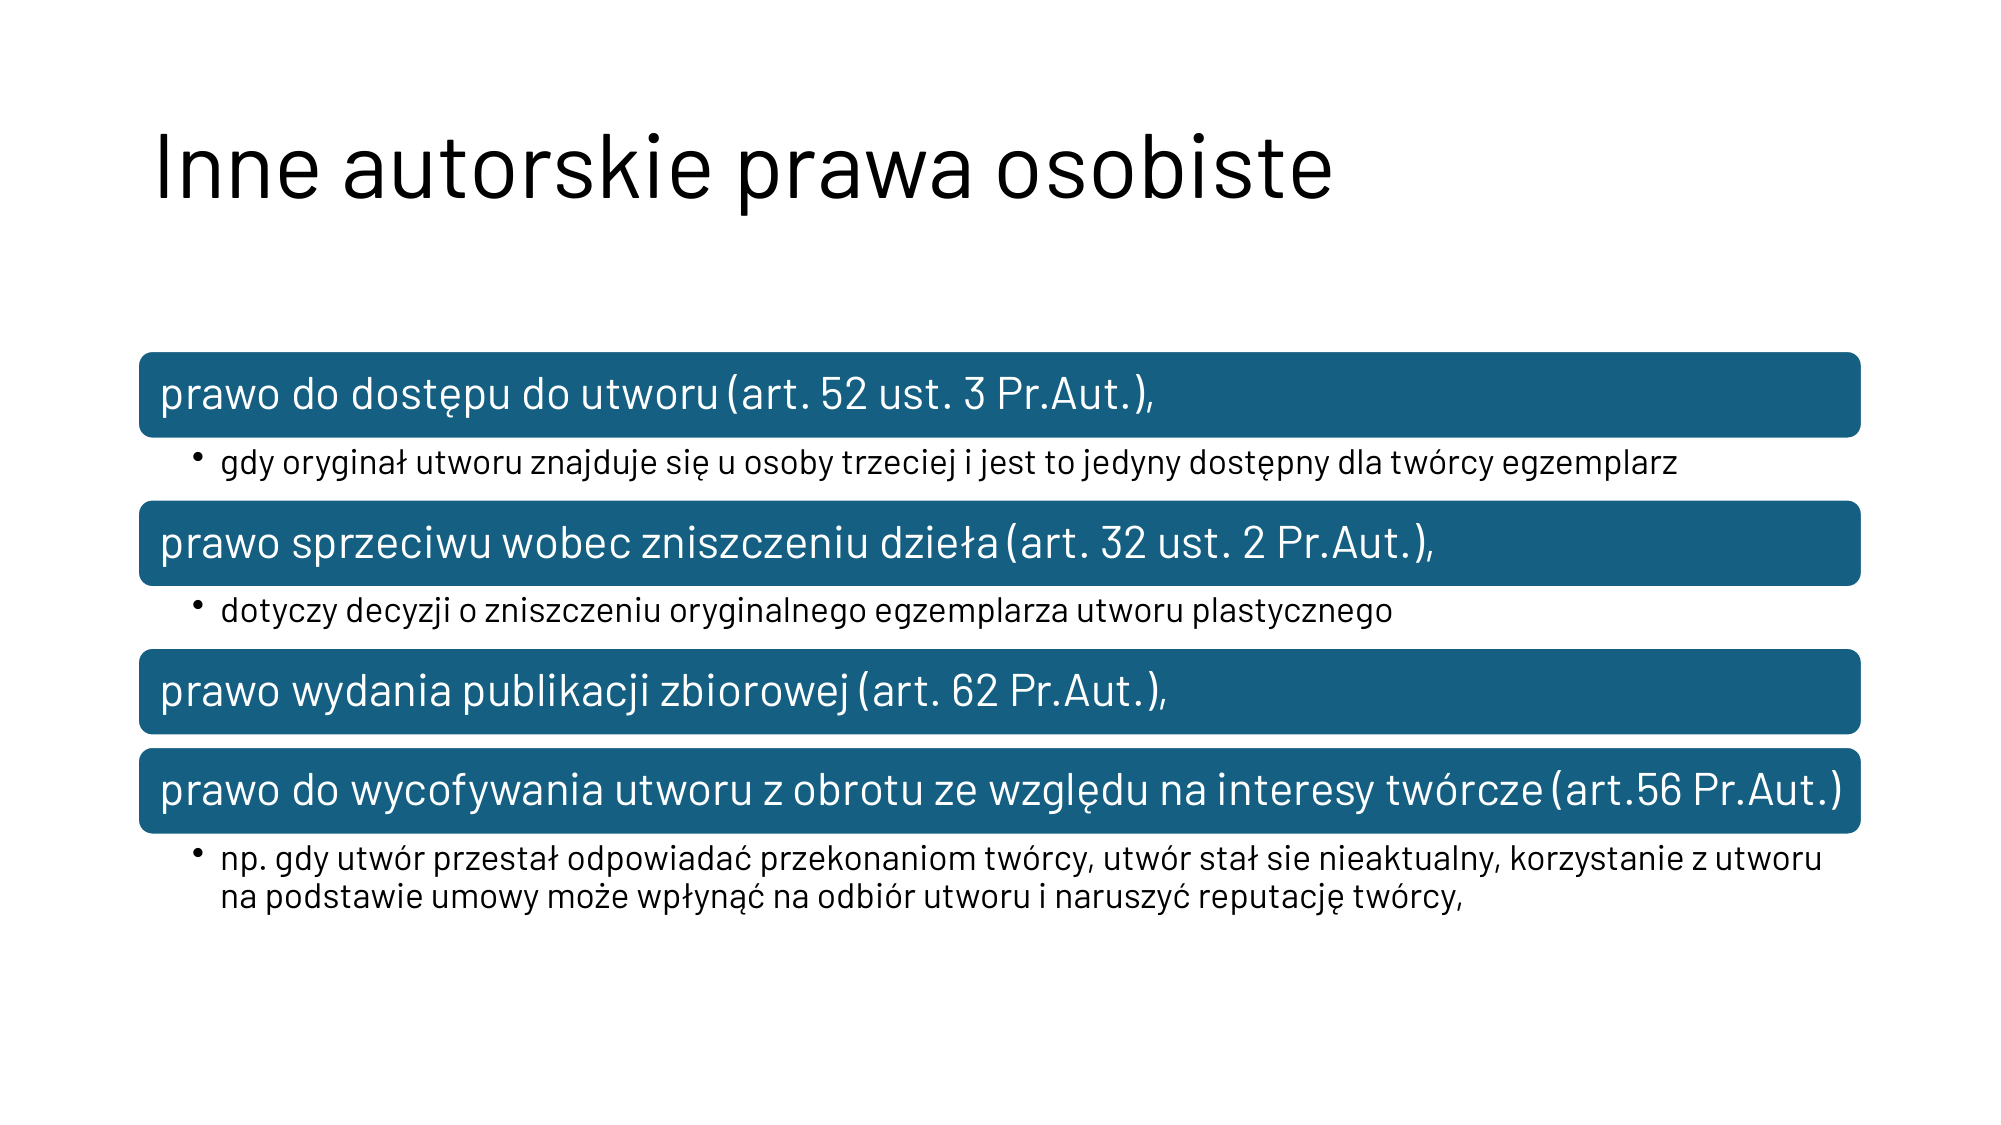

# Inne autorskie prawa osobiste
prawo do dostępu do utworu (art. 52 ust. 3 Pr.Aut.),
gdy oryginał utworu znajduje się u osoby trzeciej i jest to jedyny dostępny dla twórcy egzemplarz
prawo sprzeciwu wobec zniszczeniu dzieła (art. 32 ust. 2 Pr.Aut.),
dotyczy decyzji o zniszczeniu oryginalnego egzemplarza utworu plastycznego
prawo wydania publikacji zbiorowej (art. 62 Pr.Aut.),
prawo do wycofywania utworu z obrotu ze względu na interesy twórcze (art.56 Pr.Aut.)
np. gdy utwór przestał odpowiadać przekonaniom twórcy, utwór stał sie nieaktualny, korzystanie z utworu na podstawie umowy może wpłynąć na odbiór utworu i naruszyć reputację twórcy,